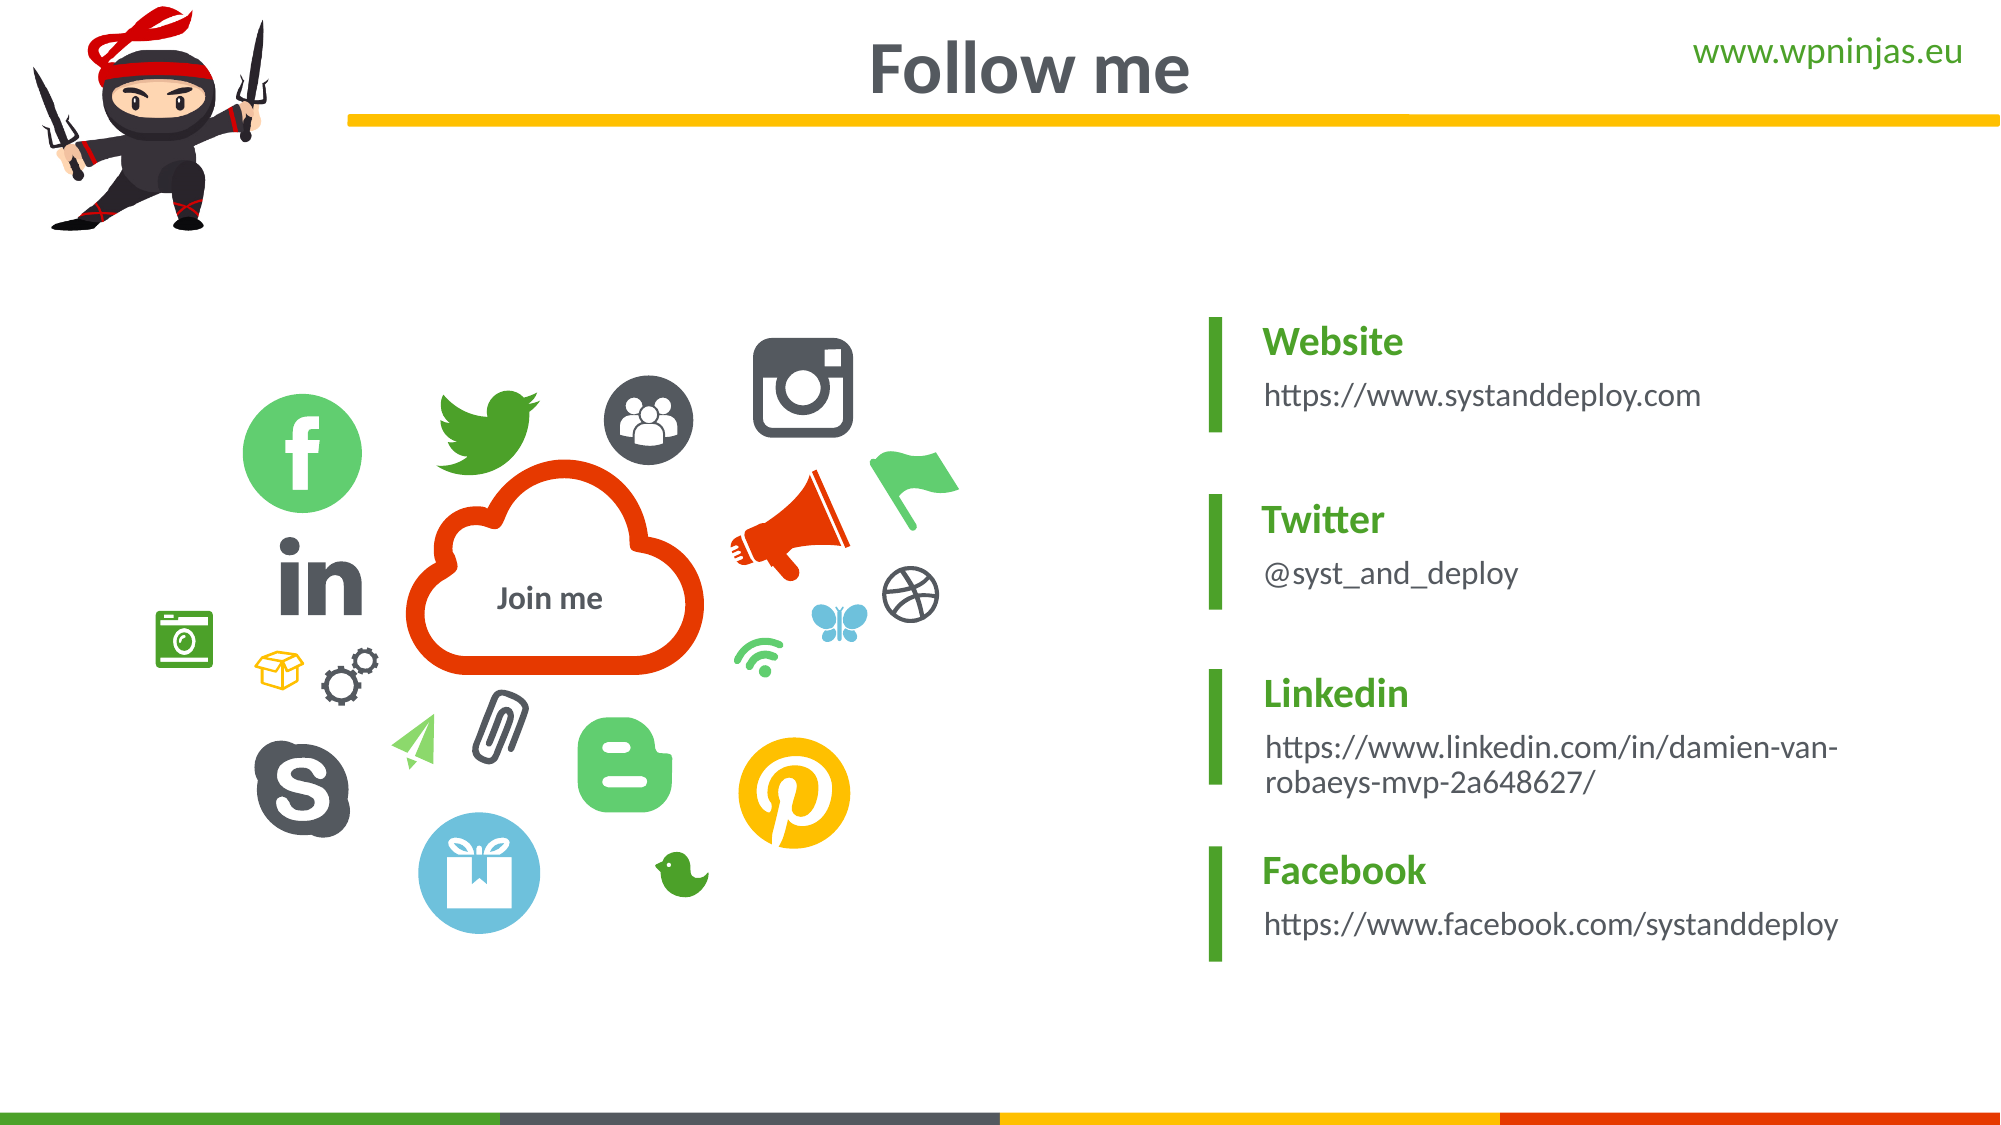

Follow me
Website
https://www.systanddeploy.com
Twitter
@syst_and_deploy
Join me
Linkedin
https://www.linkedin.com/in/damien-van-robaeys-mvp-2a648627/
Facebook
https://www.facebook.com/systanddeploy